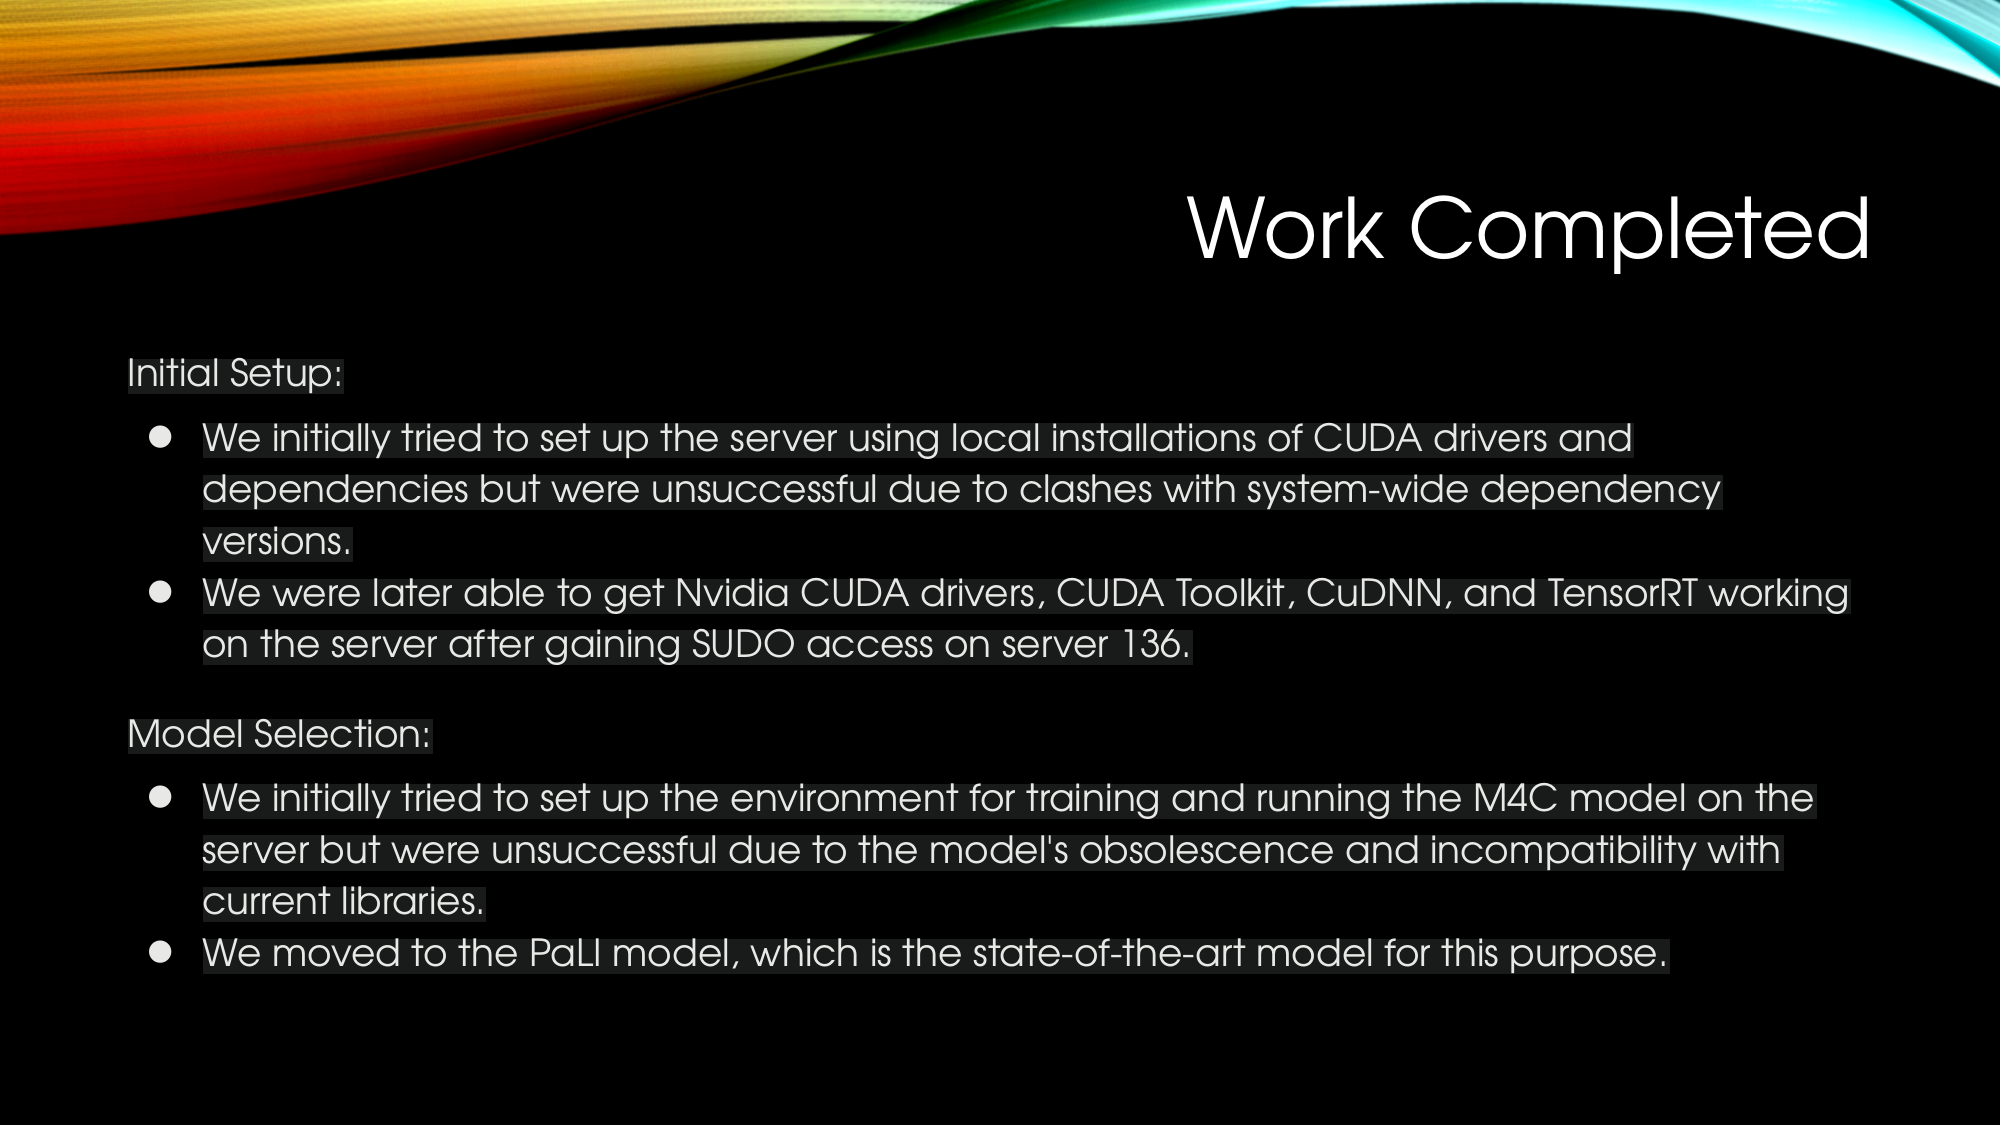

# Work Completed
Initial Setup:
We initially tried to set up the server using local installations of CUDA drivers and dependencies but were unsuccessful due to clashes with system-wide dependency versions.
We were later able to get Nvidia CUDA drivers, CUDA Toolkit, CuDNN, and TensorRT working on the server after gaining SUDO access on server 136.
Model Selection:
We initially tried to set up the environment for training and running the M4C model on the server but were unsuccessful due to the model's obsolescence and incompatibility with current libraries.
We moved to the PaLI model, which is the state-of-the-art model for this purpose.